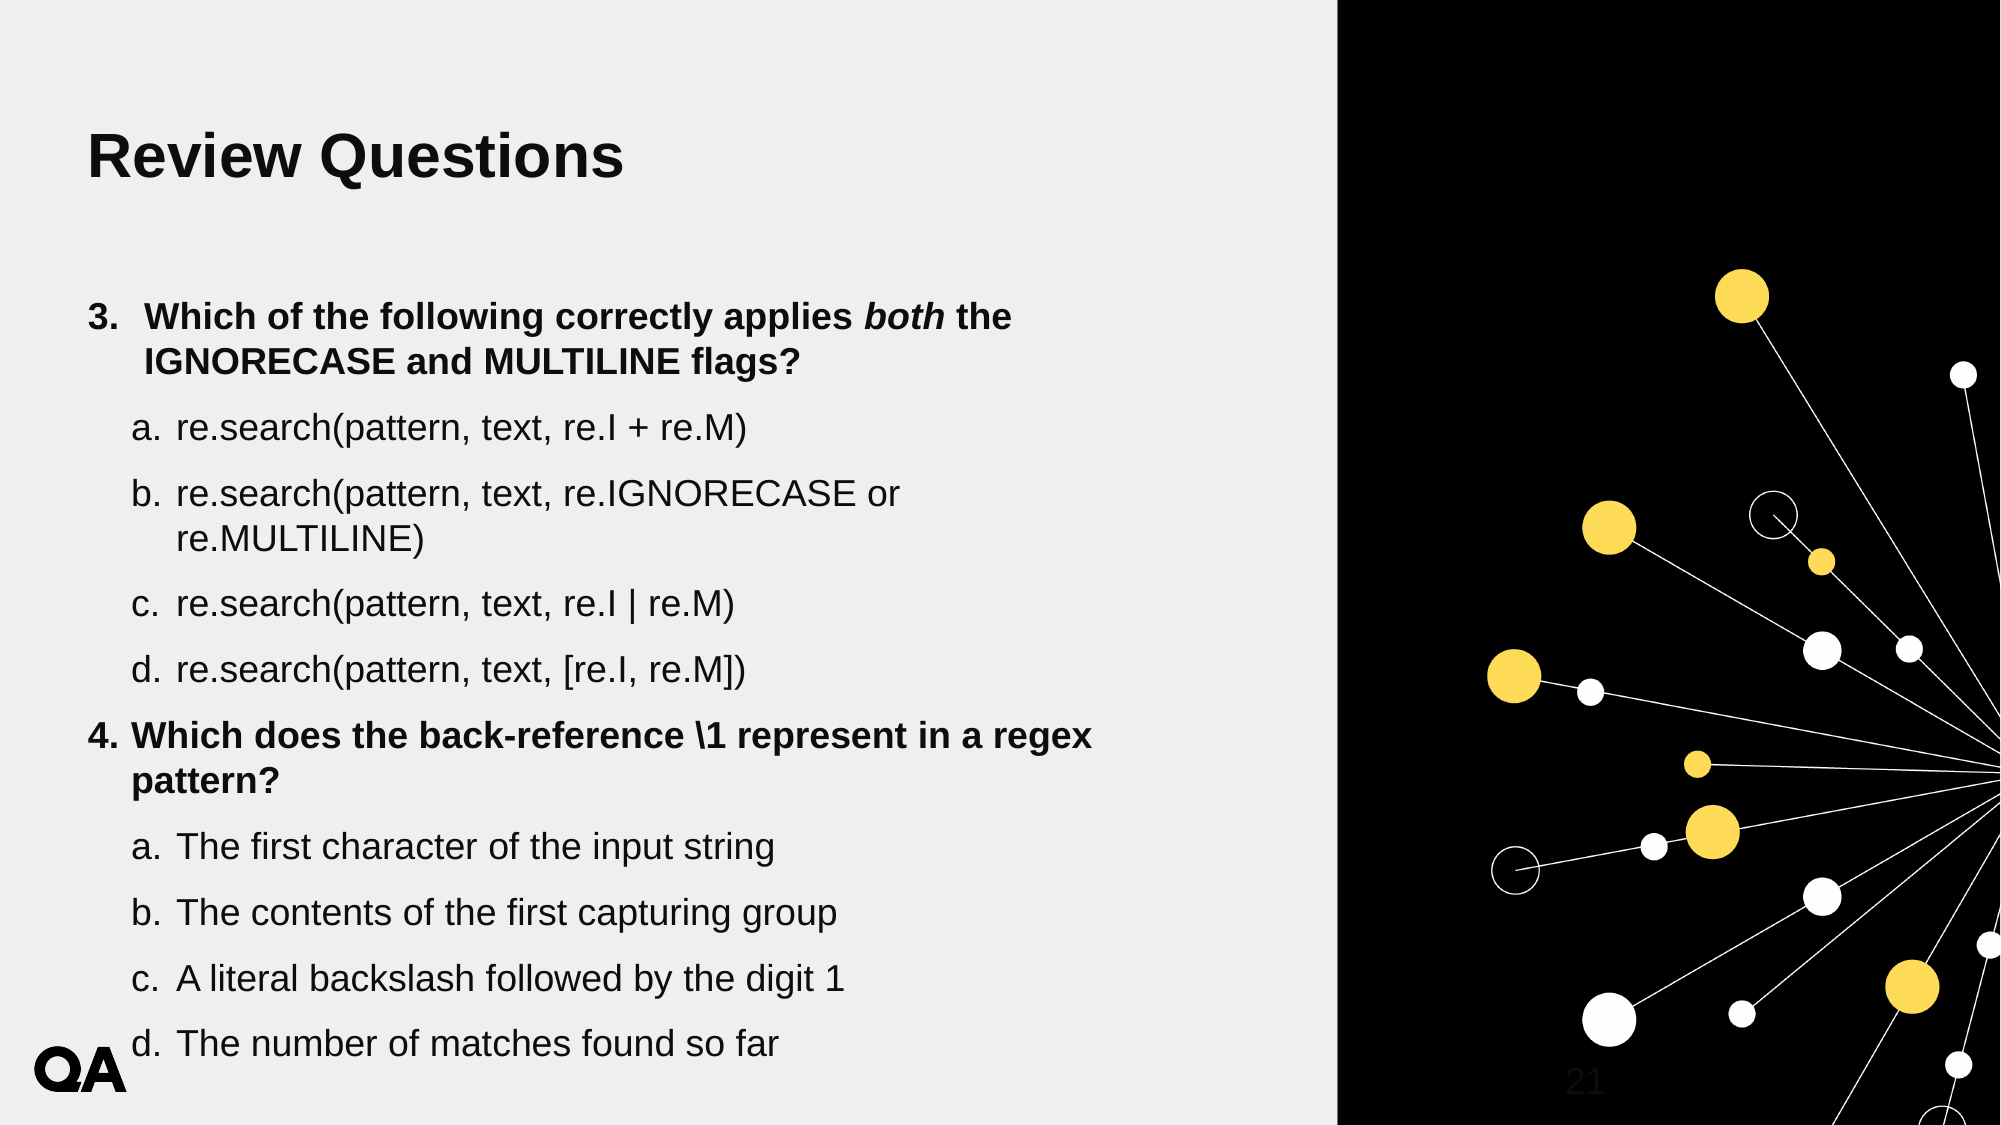

# Review Questions
Which of the following correctly applies both the IGNORECASE and MULTILINE flags?
re.search(pattern, text, re.I + re.M)
re.search(pattern, text, re.IGNORECASE or re.MULTILINE)
re.search(pattern, text, re.I | re.M)
re.search(pattern, text, [re.I, re.M])
Which does the back-reference \1 represent in a regex pattern?
The first character of the input string
The contents of the first capturing group
A literal backslash followed by the digit 1
The number of matches found so far
21